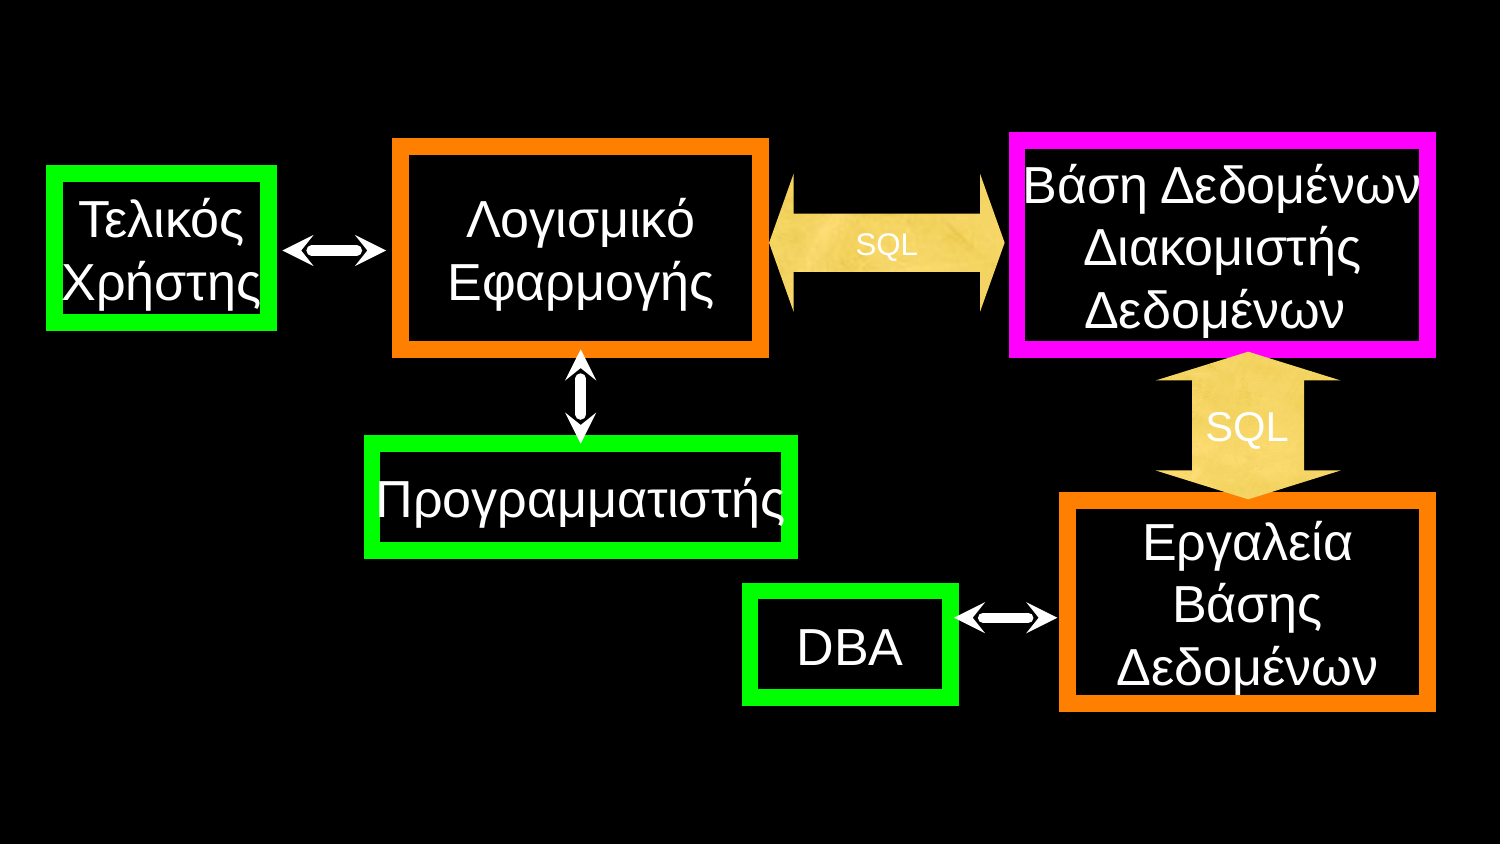

Βάση Δεδομένων Διακομιστής Δεδομένων
Λογισμικό Εφαρμογής
Τελικός Χρήστης
SQL

SQL
Προγραμματιστής
Εργαλεία Βάσης Δεδομένων
DBA